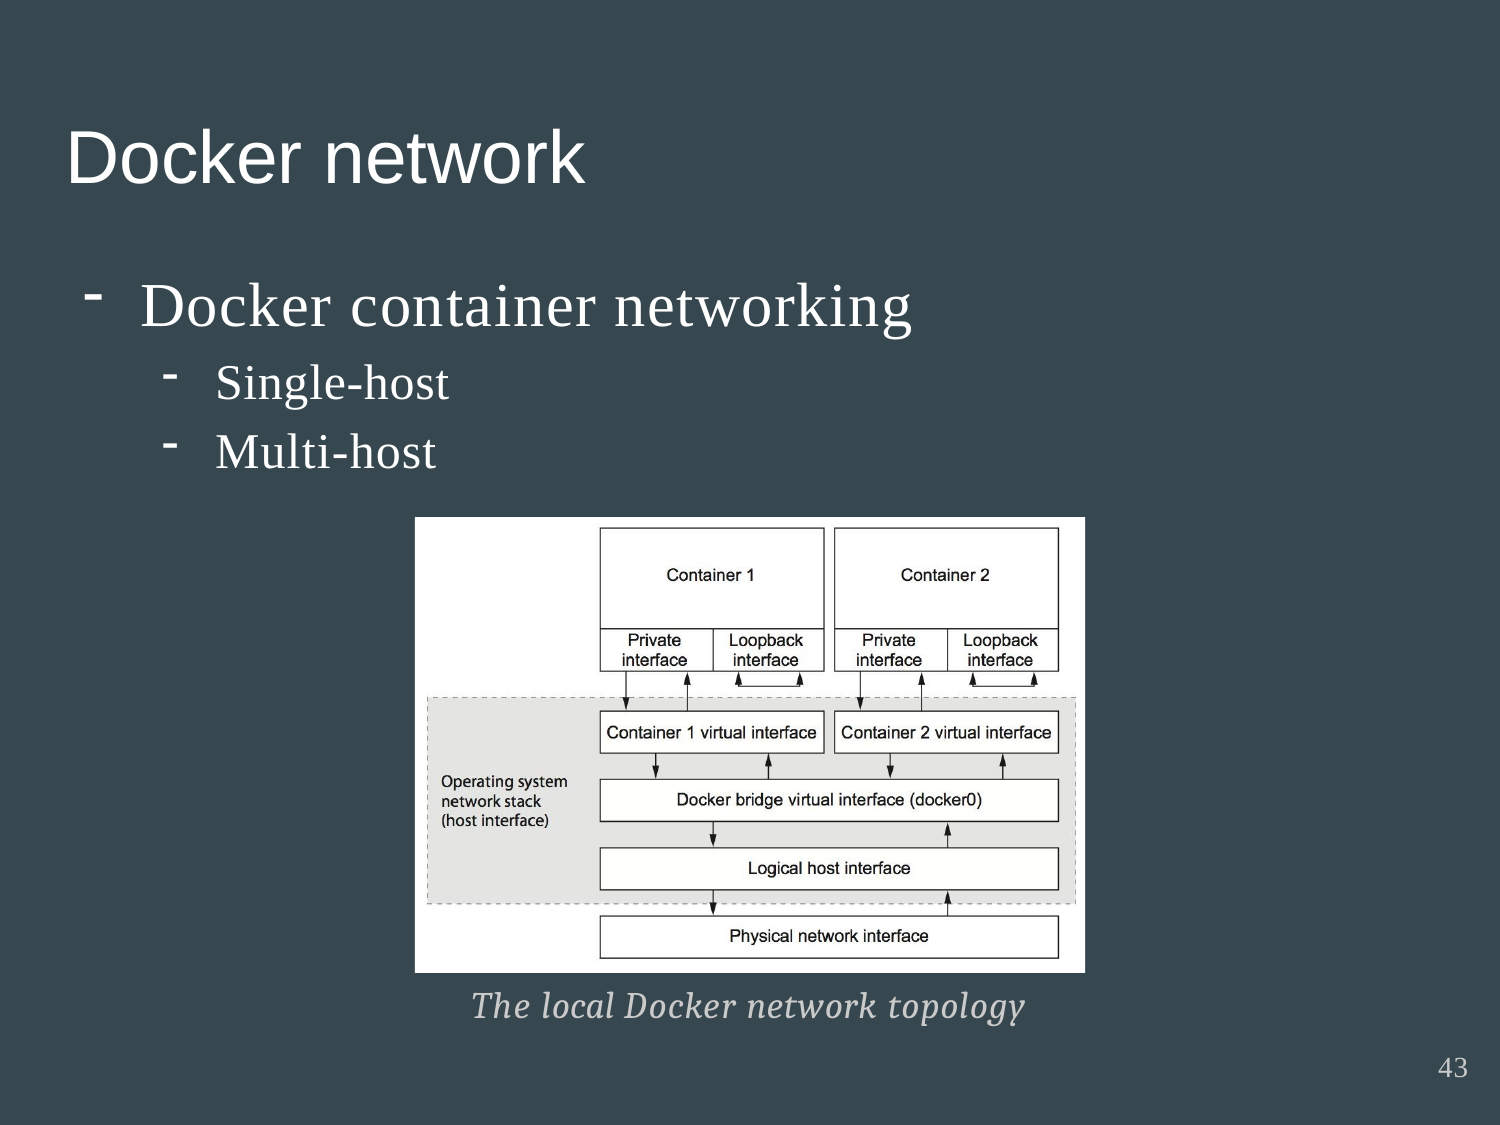

Docker network
Docker container networking
Single-host
Multi-host

The local Docker network topology
43